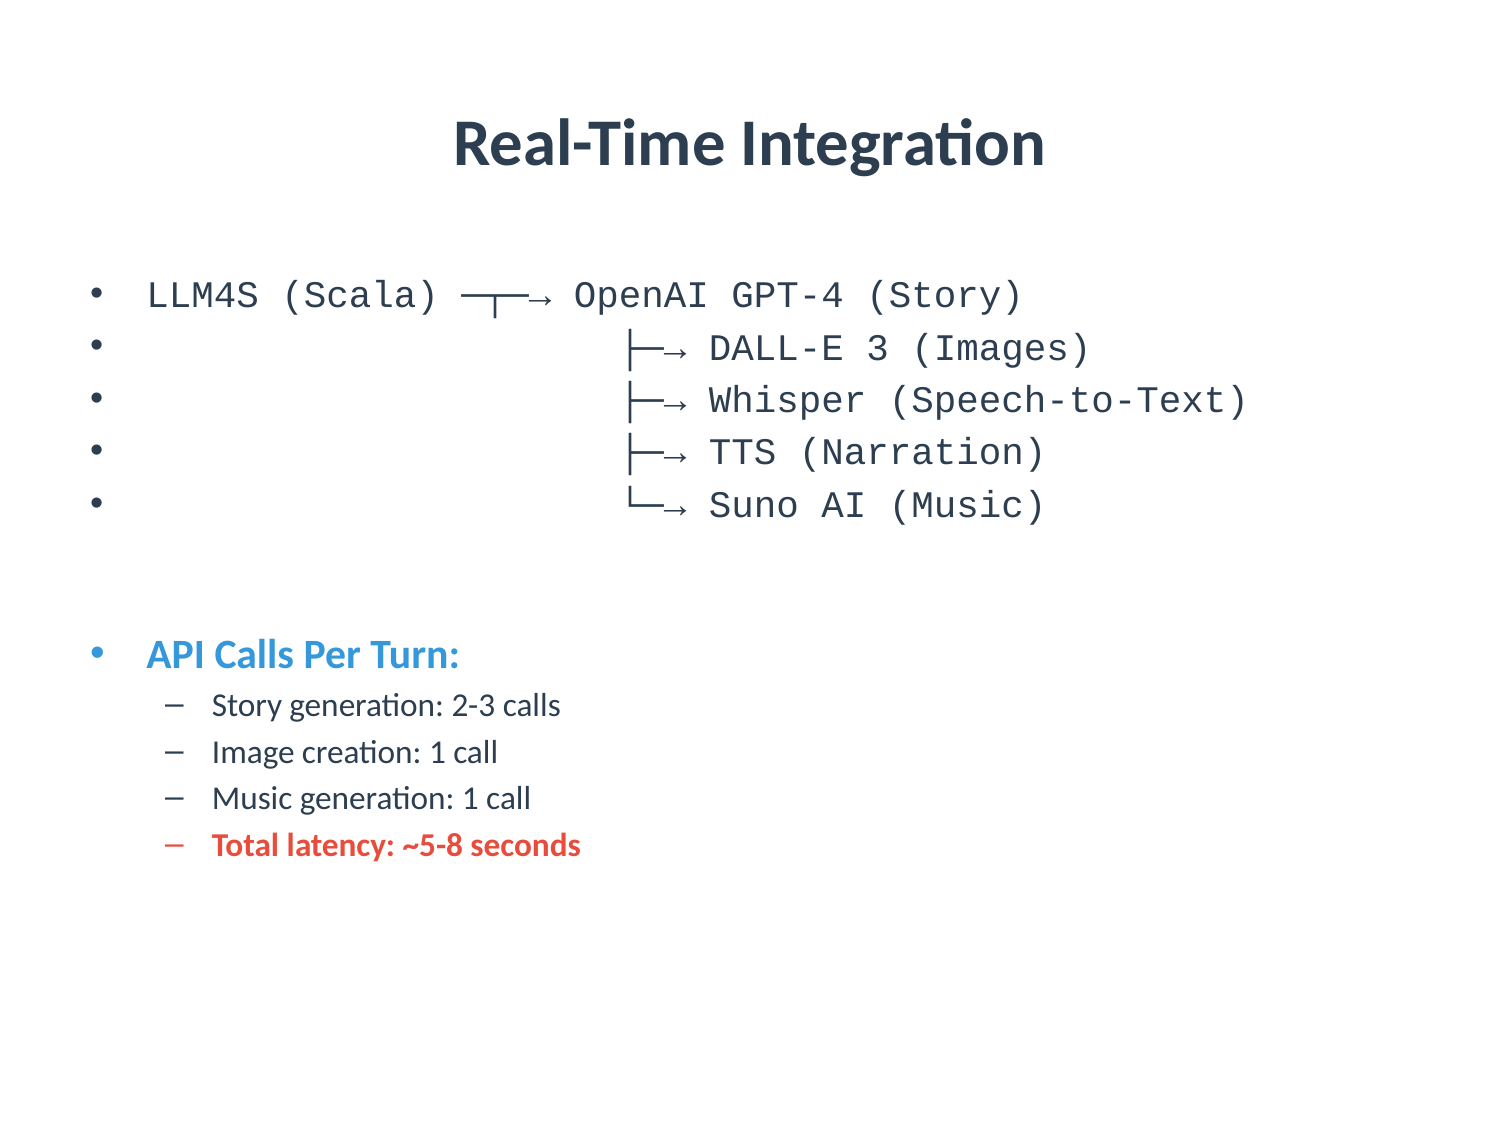

# Real-Time Integration
LLM4S (Scala) ─┬─→ OpenAI GPT-4 (Story)
                     ├─→ DALL-E 3 (Images)
                     ├─→ Whisper (Speech-to-Text)
                     ├─→ TTS (Narration)
                     └─→ Suno AI (Music)

API Calls Per Turn:
Story generation: 2-3 calls
Image creation: 1 call
Music generation: 1 call
Total latency: ~5-8 seconds